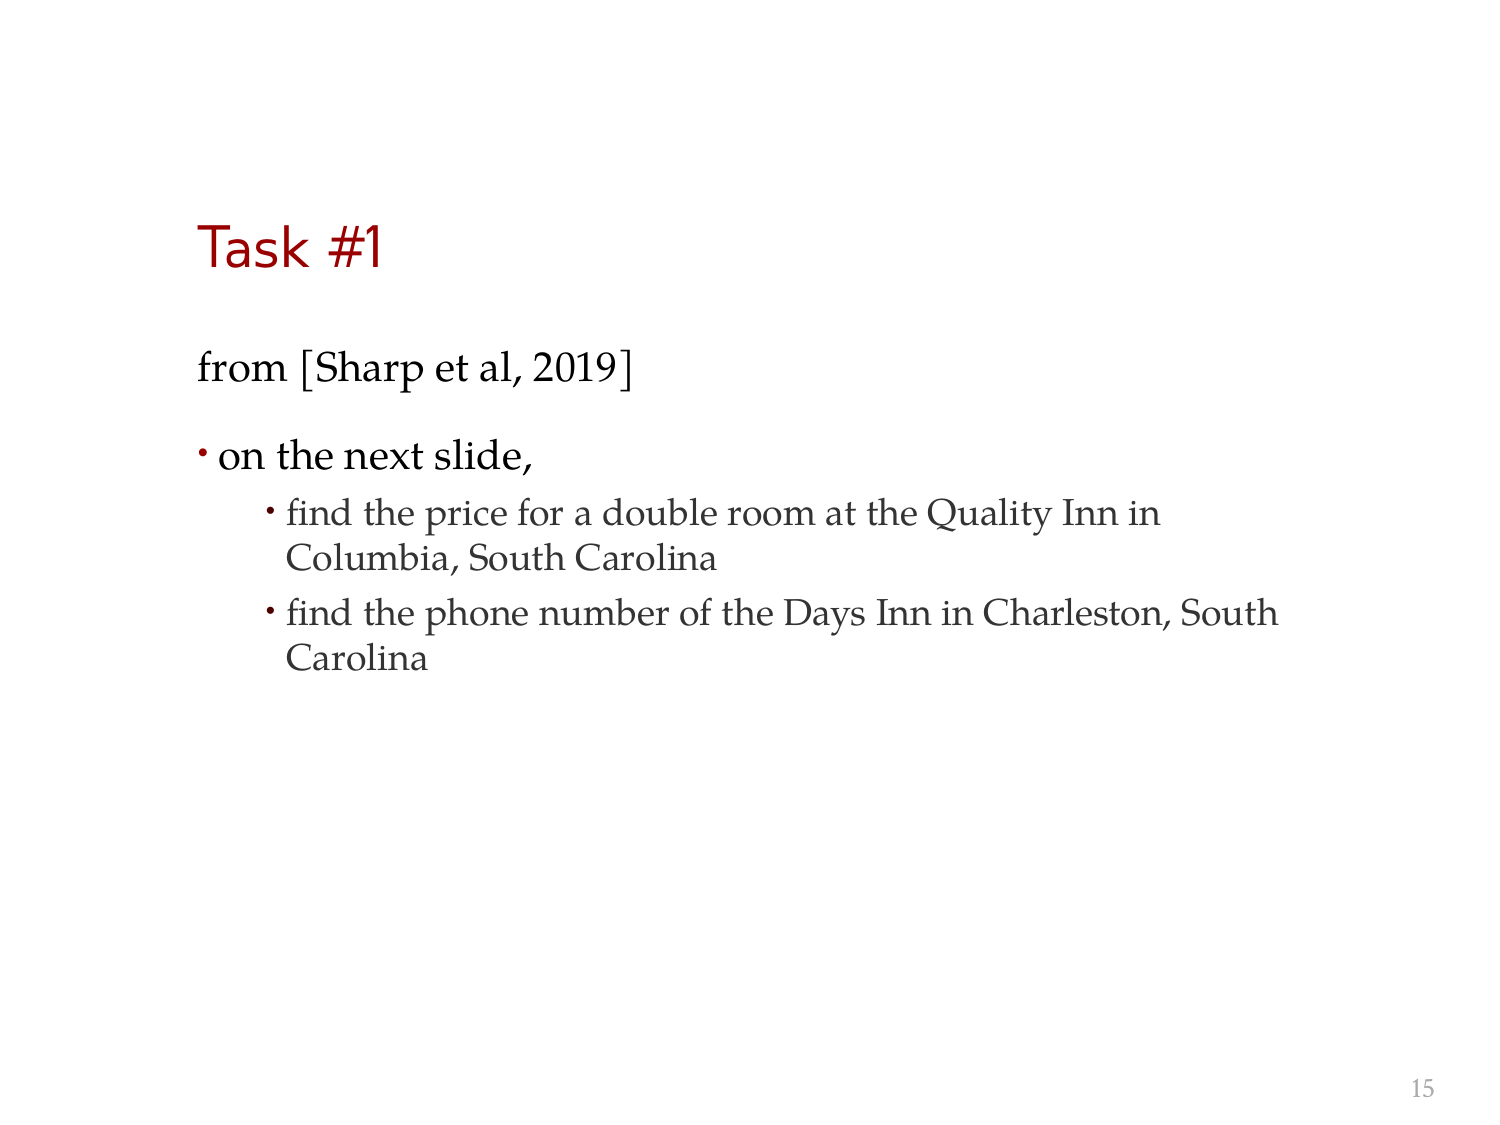

# Task #1
from [Sharp et al, 2019]
on the next slide,
find the price for a double room at the Quality Inn in Columbia, South Carolina
find the phone number of the Days Inn in Charleston, South Carolina

15